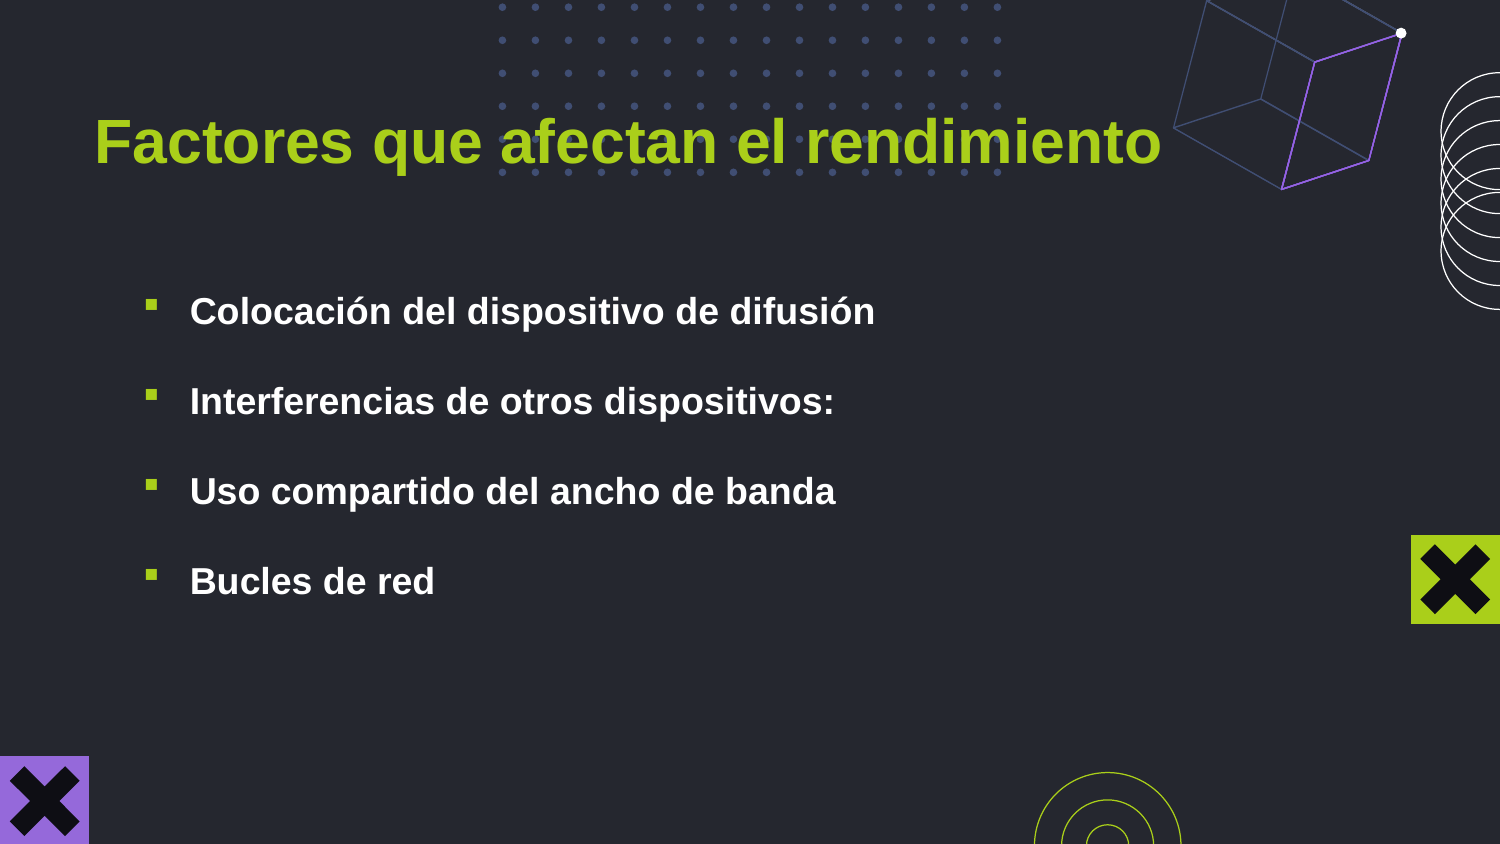

Factores que afectan el rendimiento
Colocación del dispositivo de difusión
Interferencias de otros dispositivos:
Uso compartido del ancho de banda
Bucles de red